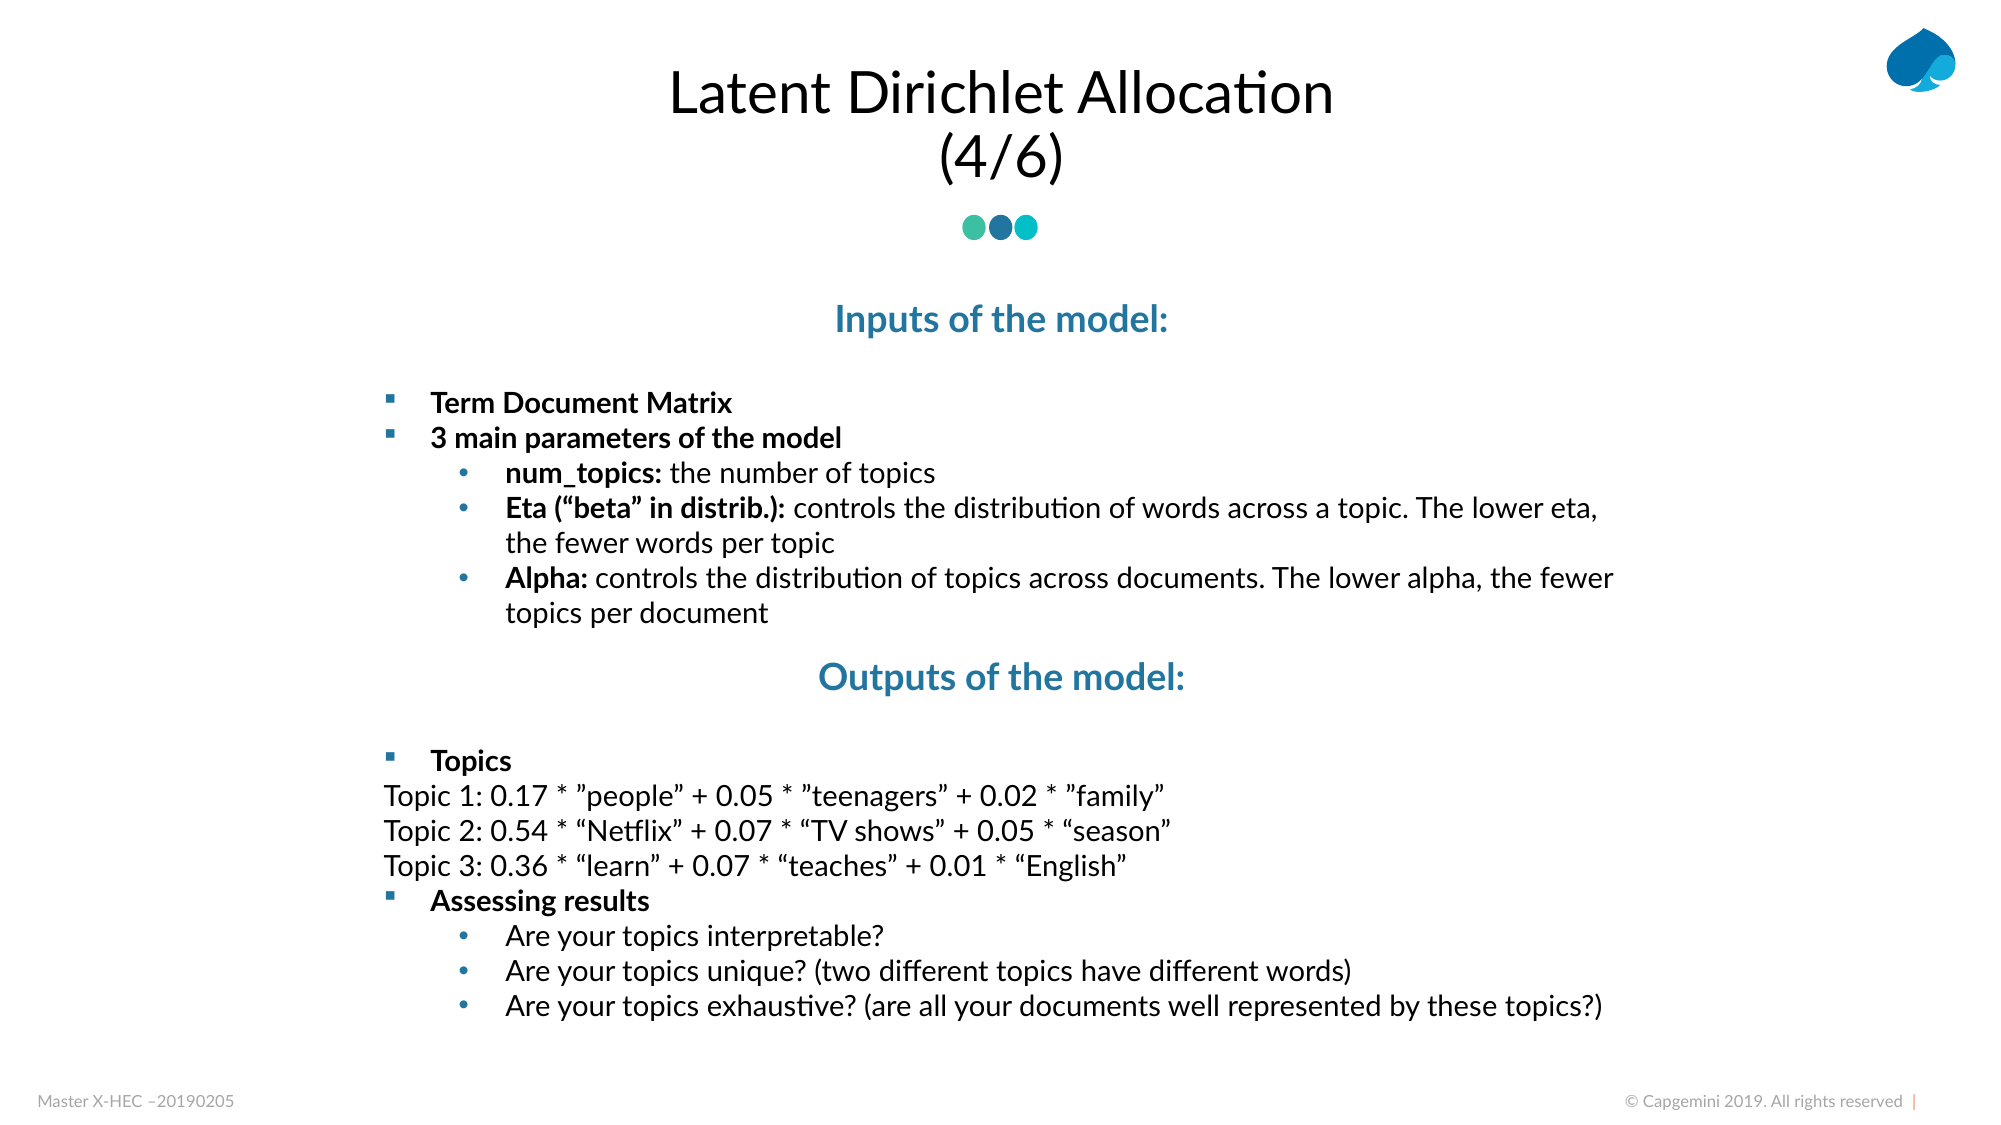

# Latent Dirichlet Allocation (4/6)
Inputs of the model:

Term Document Matrix
3 main parameters of the model
num_topics: the number of topics
Eta (“beta” in distrib.): controls the distribution of words across a topic. The lower eta, the fewer words per topic
Alpha: controls the distribution of topics across documents. The lower alpha, the fewer topics per document
Outputs of the model:

Topics
Topic 1: 0.17 * ”people” + 0.05 * ”teenagers” + 0.02 * ”family”
Topic 2: 0.54 * “Netflix” + 0.07 * “TV shows” + 0.05 * “season”
Topic 3: 0.36 * “learn” + 0.07 * “teaches” + 0.01 * “English”
Assessing results
Are your topics interpretable?
Are your topics unique? (two different topics have different words)
Are your topics exhaustive? (are all your documents well represented by these topics?)